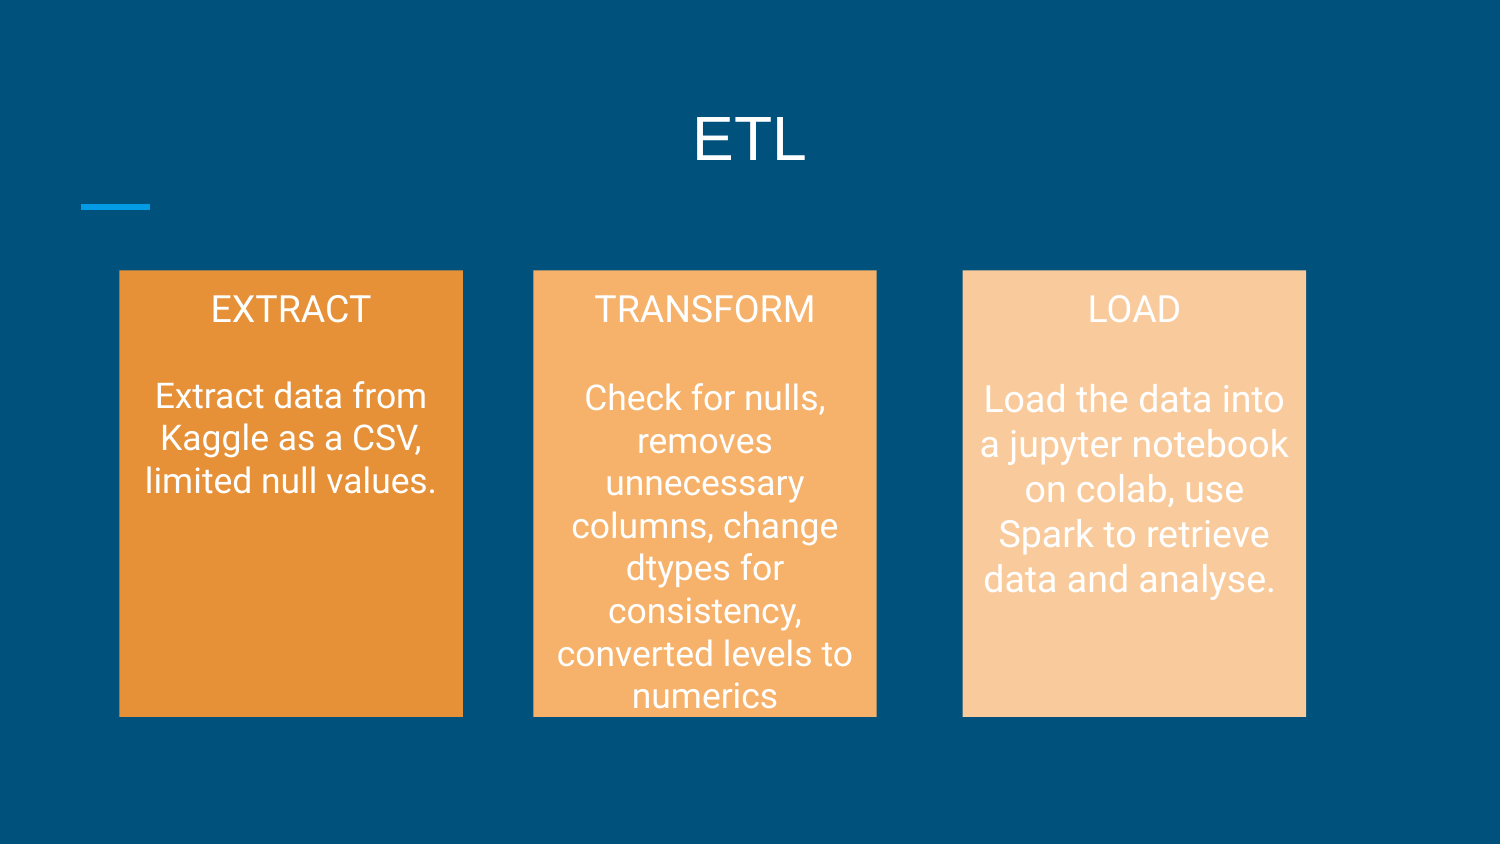

# ETL
EXTRACT

Extract data from Kaggle as a CSV, limited null values.
TRANSFORM

Check for nulls, removes unnecessary columns, change dtypes for consistency, converted levels to numerics
LOAD

Load the data into a jupyter notebook on colab, use Spark to retrieve data and analyse.